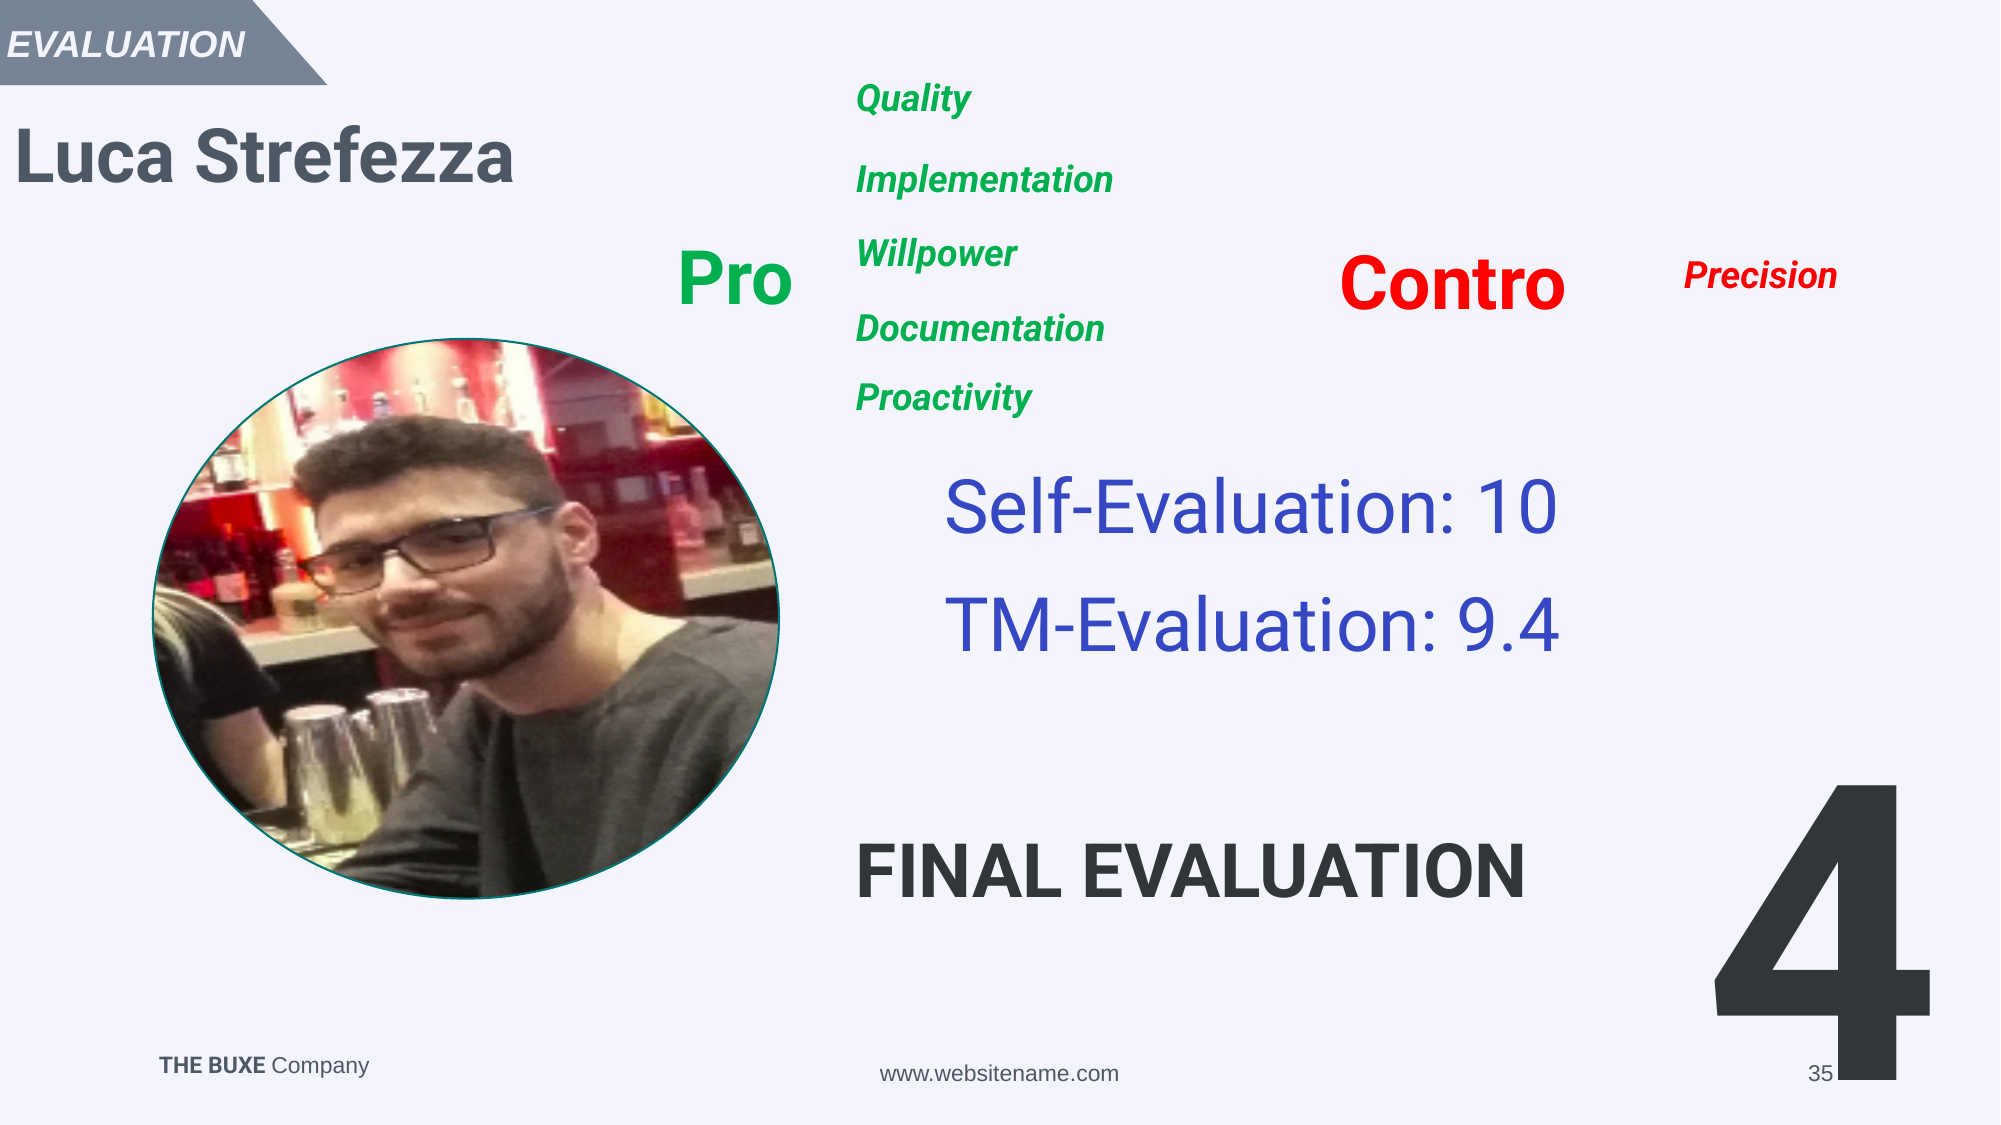

EVALUATION
Quality
Luca Strefezza
Implementation
Pro
Contro
Willpower
Precision
Documentation

Proactivity
Self-Evaluation: 10
TM-Evaluation: 9.4
4
FINAL EVALUATION
www.websitename.com
35